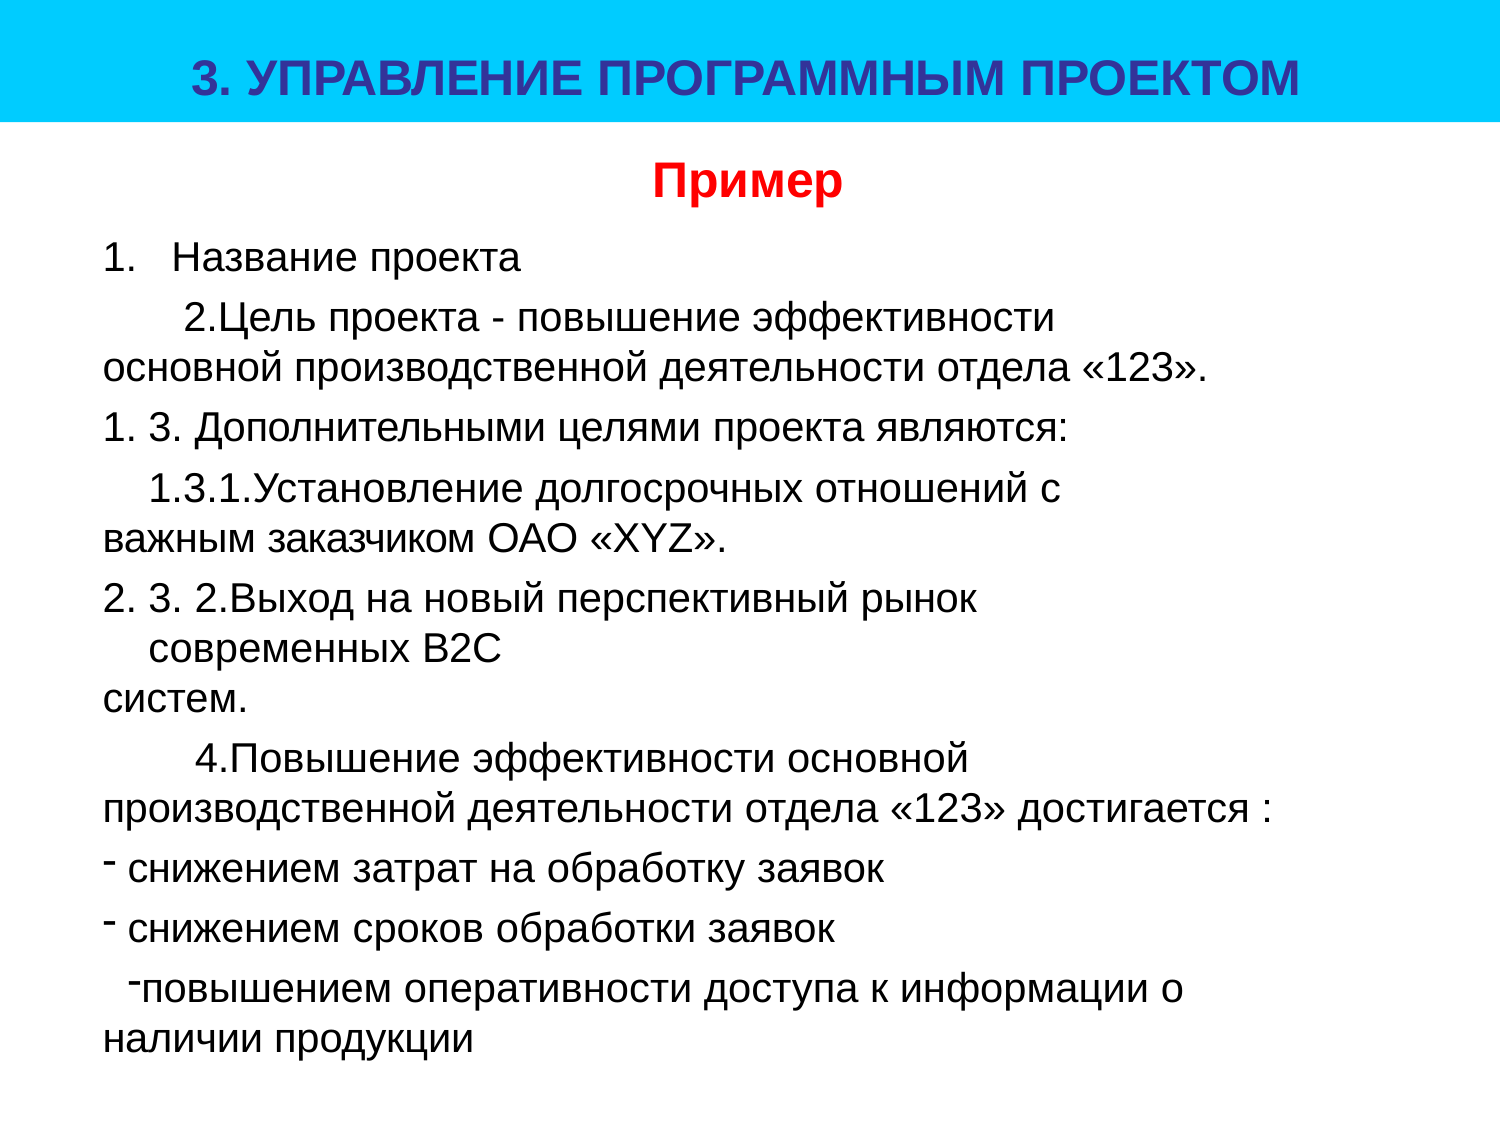

# 3. УПРАВЛЕНИЕ ПРОГРАММНЫМ ПРОЕКТОМ
Пример
Название проекта
Цель проекта - повышение эффективности основной производственной деятельности отдела «123».
3. Дополнительными целями проекта являются:
3.1.Установление долгосрочных отношений с важным заказчиком ОАО «XYZ».
3. 2.Выход на новый перспективный рынок современных B2C
систем.
Повышение эффективности основной производственной деятельности отдела «123» достигается :
снижением затрат на обработку заявок
снижением сроков обработки заявок
повышением оперативности доступа к информации о наличии продукции